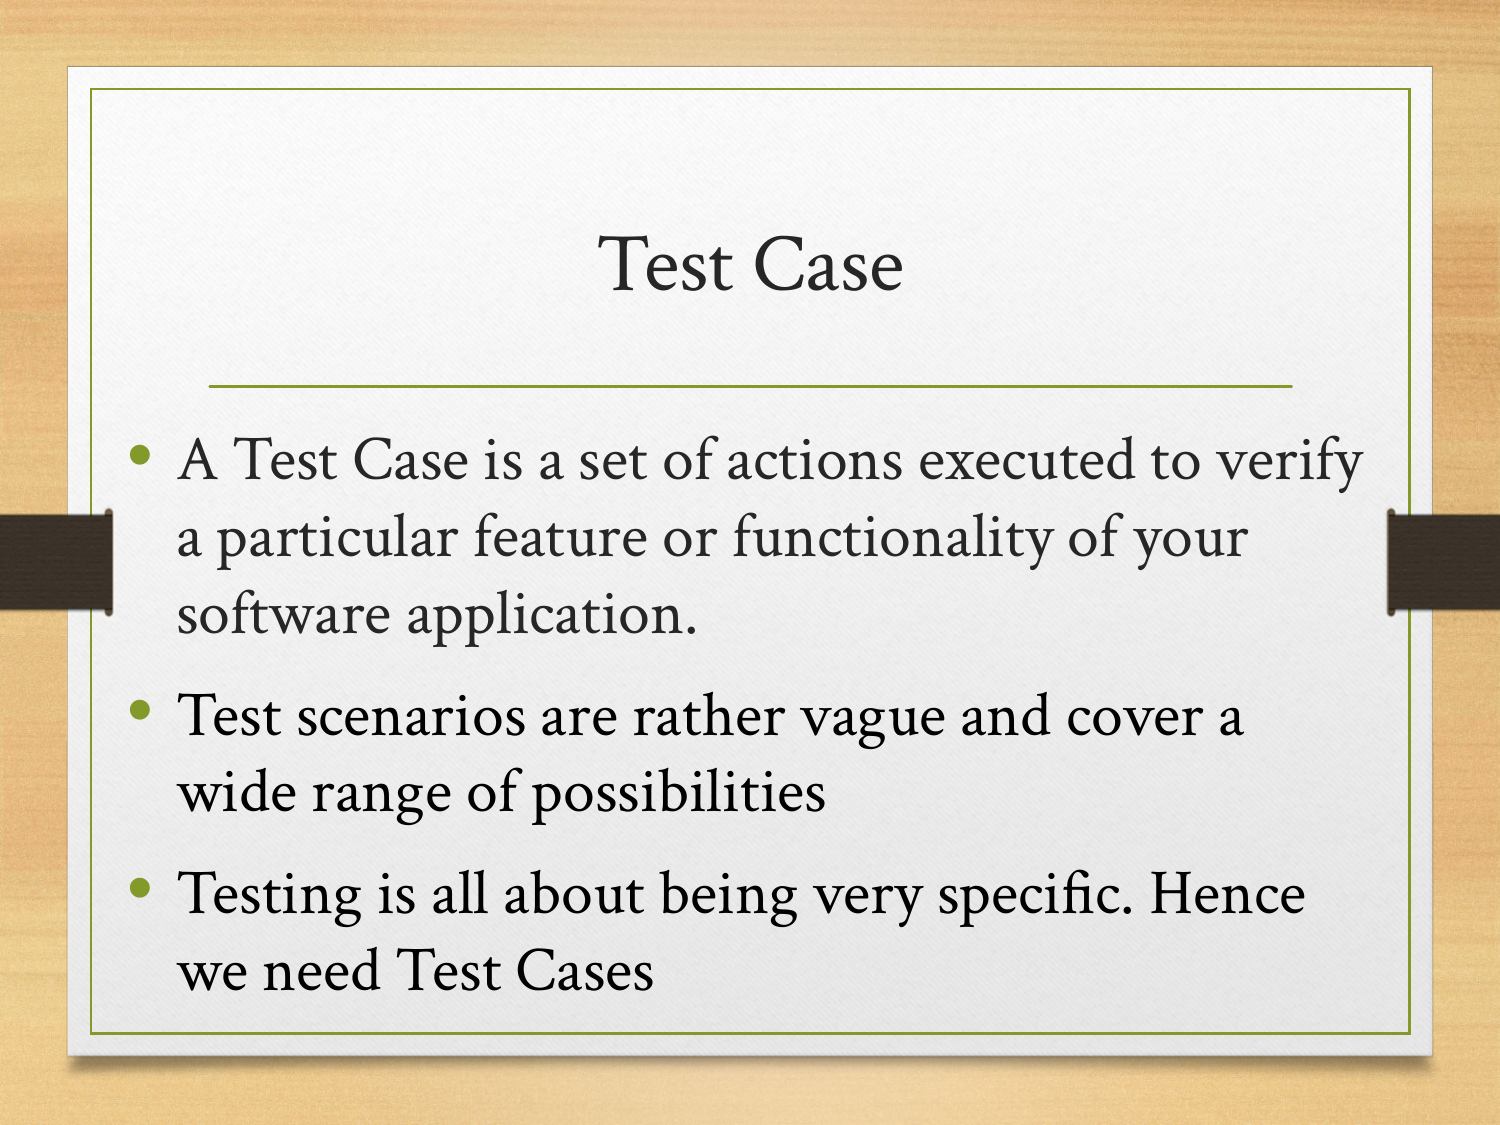

# Test Case
A Test Case is a set of actions executed to verify a particular feature or functionality of your software application.
Test scenarios are rather vague and cover a wide range of possibilities
Testing is all about being very specific. Hence we need Test Cases